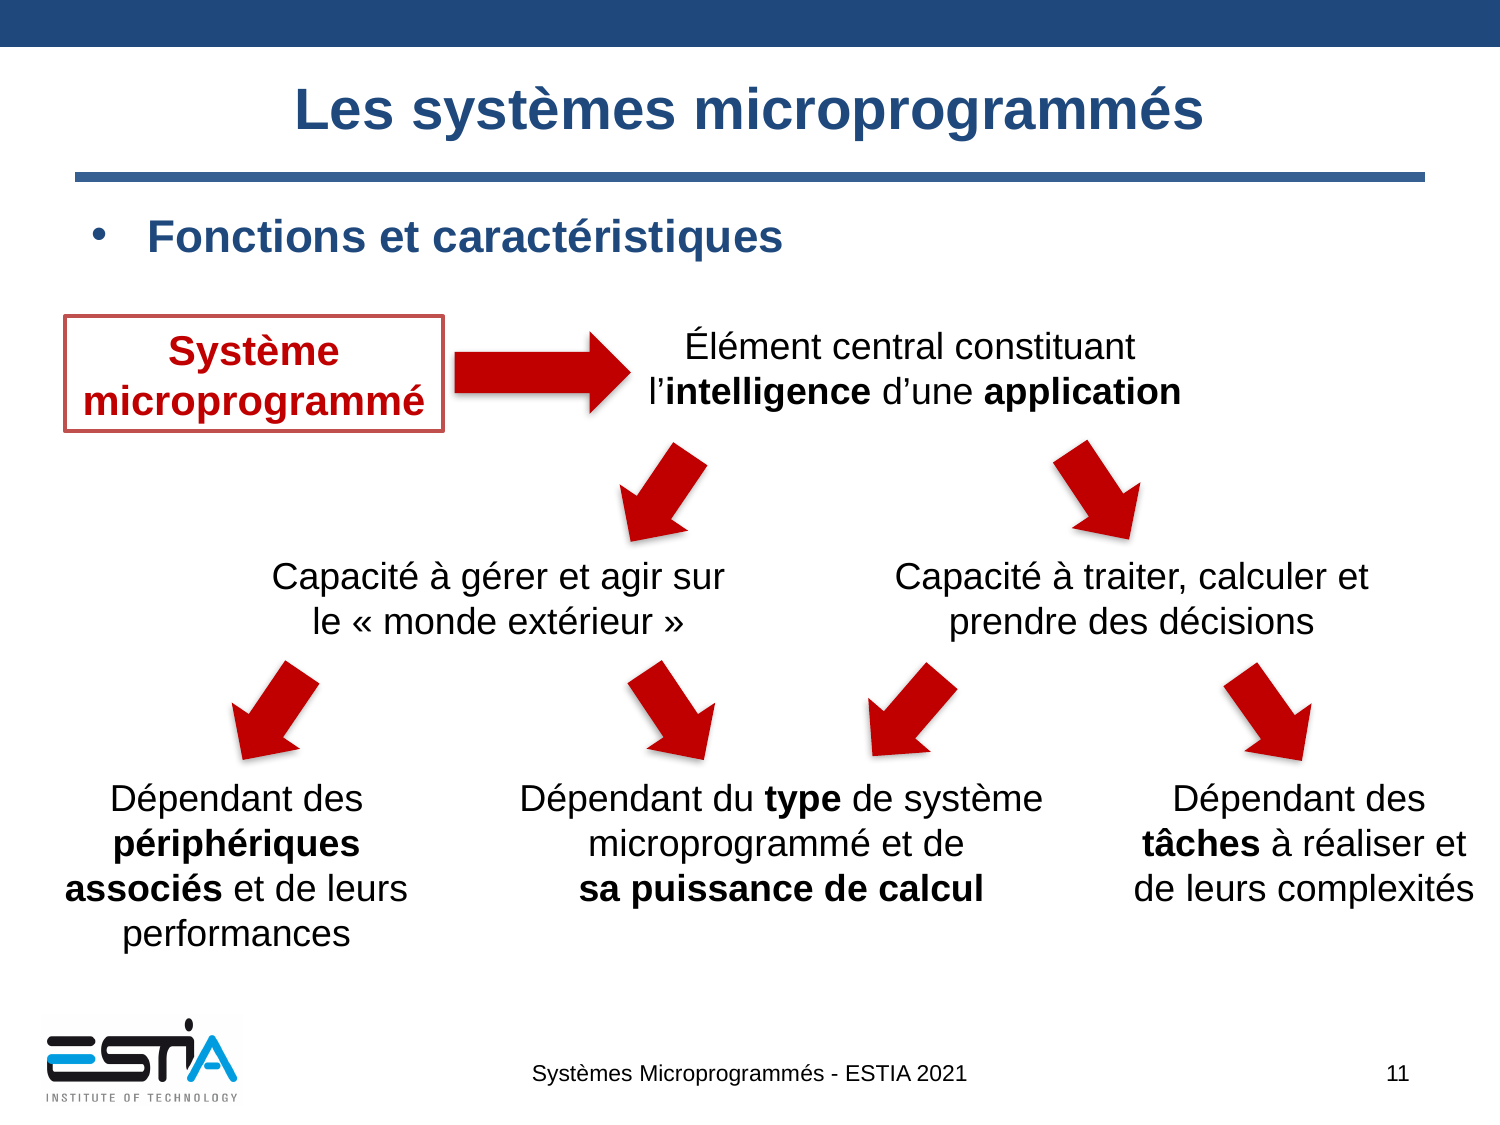

# Les systèmes microprogrammés
Fonctions et caractéristiques

Élément central constituant
l’intelligence d’une application
Système microprogrammé

Capacité à gérer et agir sur
le « monde extérieur »
Capacité à traiter, calculer et prendre des décisions

Dépendant des périphériques associés et de leurs performances
Dépendant du type de système microprogrammé et de
sa puissance de calcul
Dépendant des
tâches à réaliser et de leurs complexités
Systèmes Microprogrammés - ESTIA 2021
11